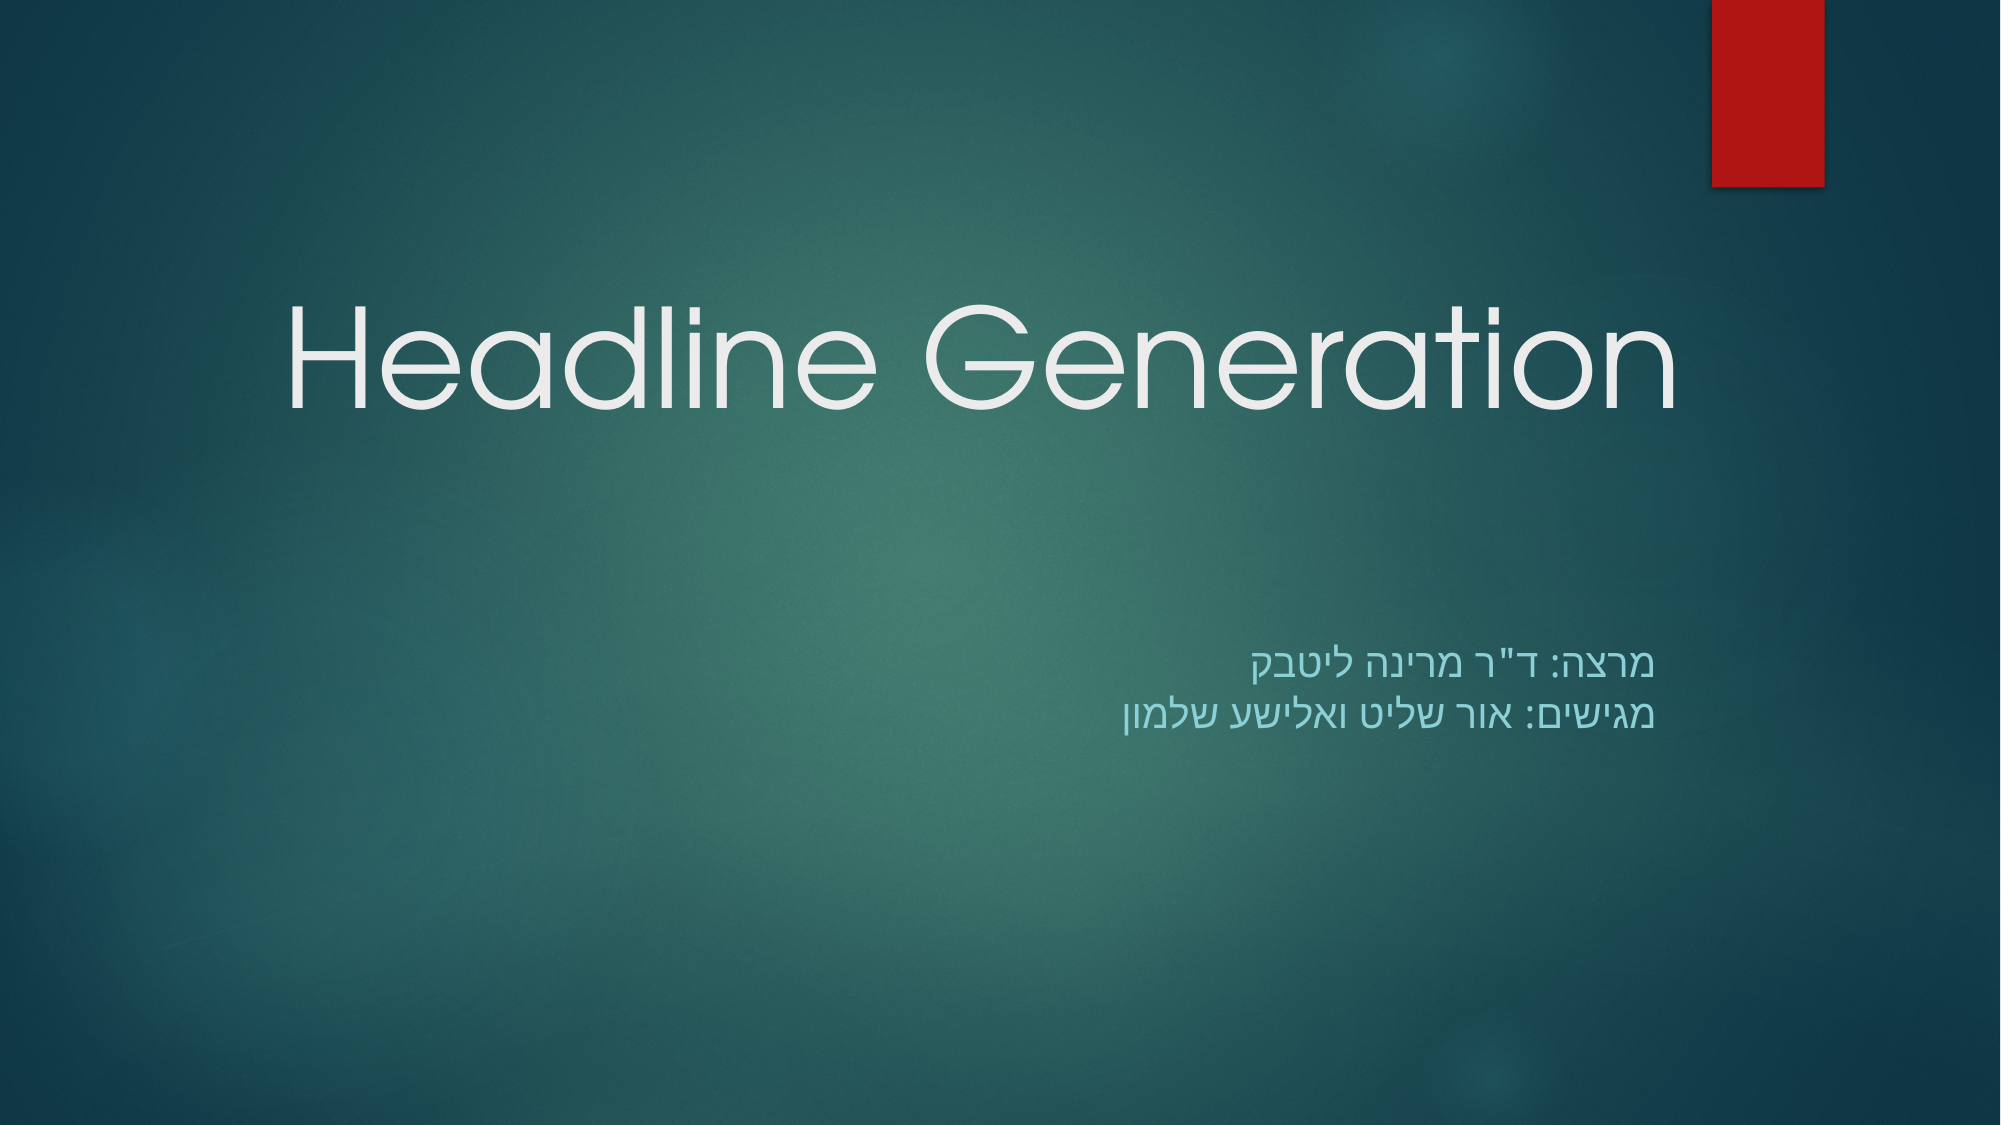

# Headline Generation

מרצה: ד"ר מרינה ליטבק
מגישים: אור שליט ואלישע שלמון